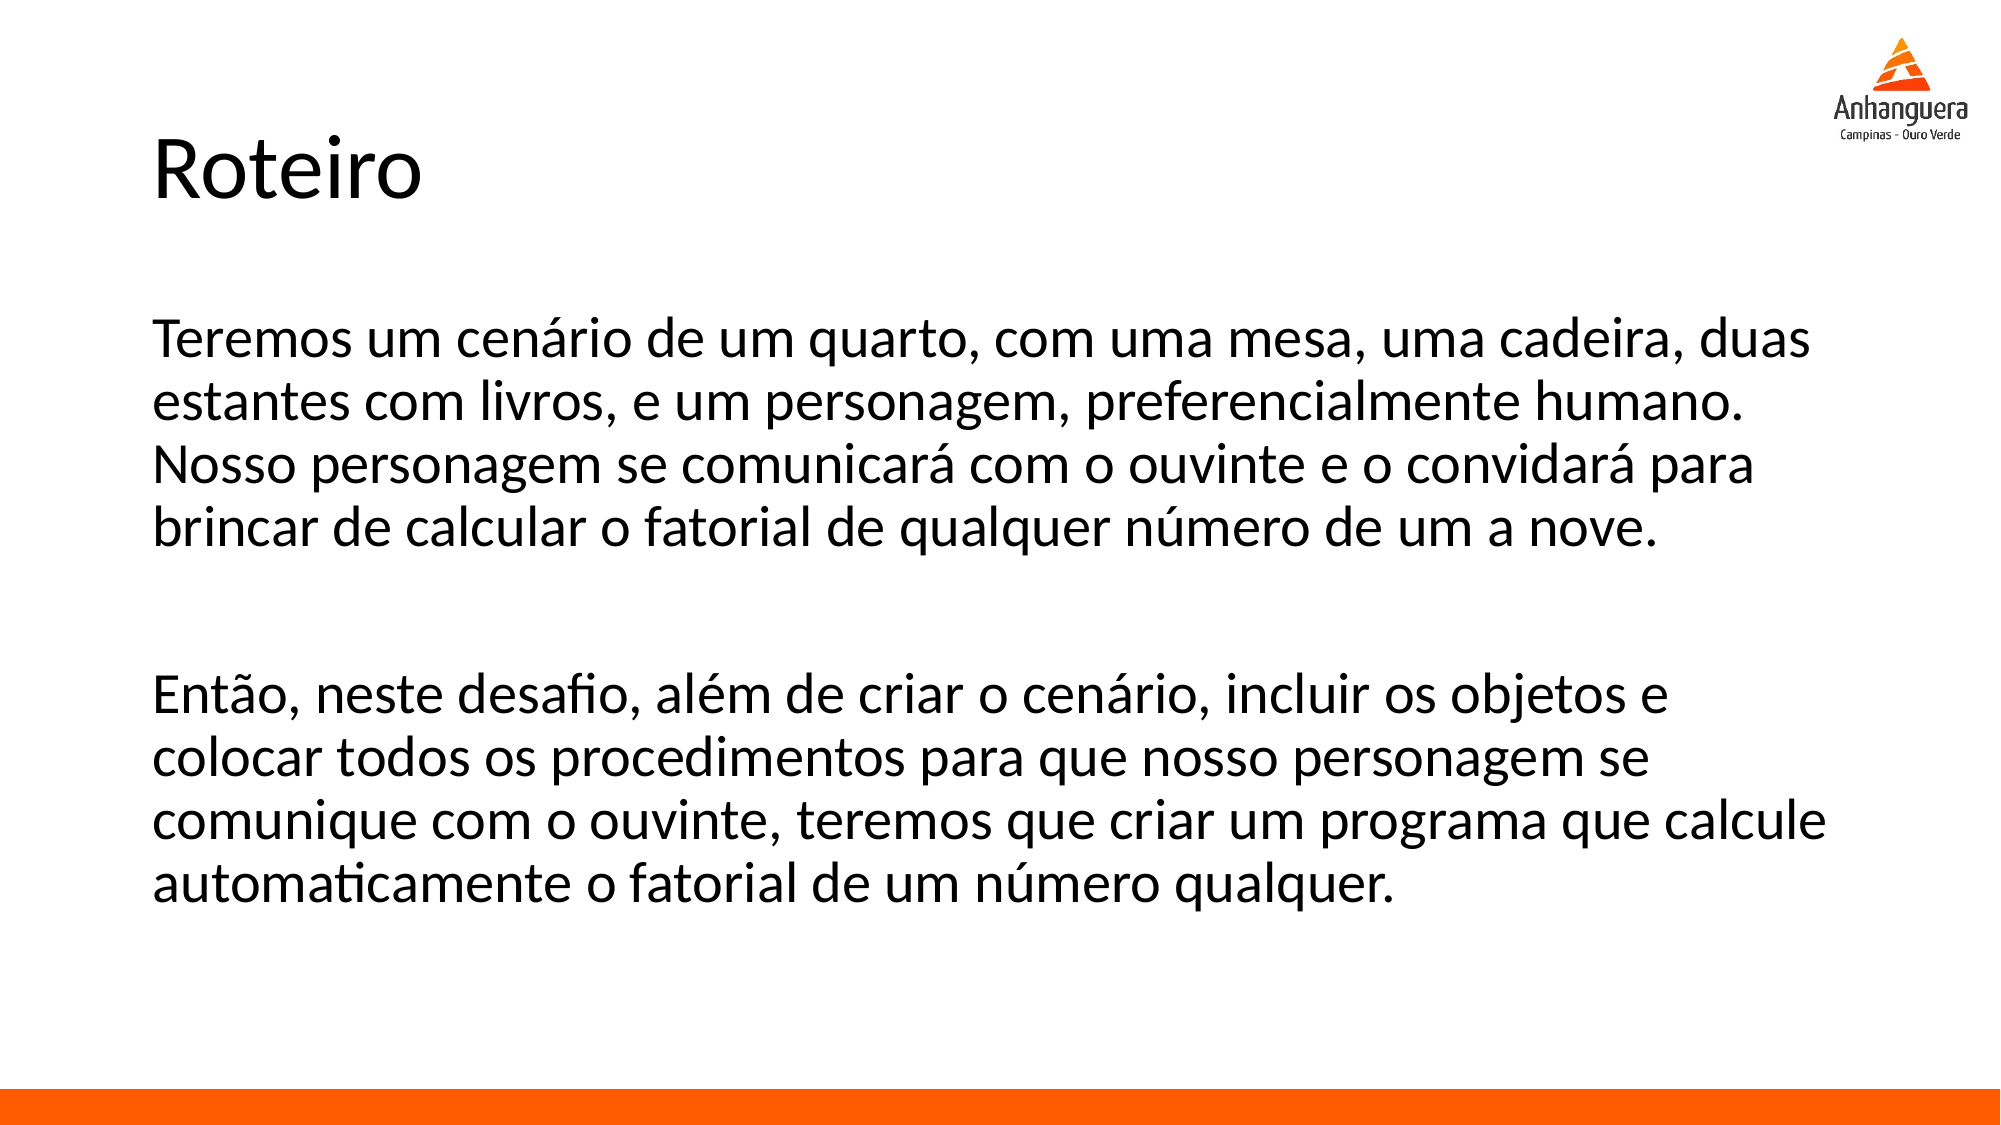

# Roteiro
Teremos um cenário de um quarto, com uma mesa, uma cadeira, duas estantes com livros, e um personagem, preferencialmente humano. Nosso personagem se comunicará com o ouvinte e o convidará para brincar de calcular o fatorial de qualquer número de um a nove.

Então, neste desafio, além de criar o cenário, incluir os objetos e colocar todos os procedimentos para que nosso personagem se comunique com o ouvinte, teremos que criar um programa que calcule automaticamente o fatorial de um número qualquer.